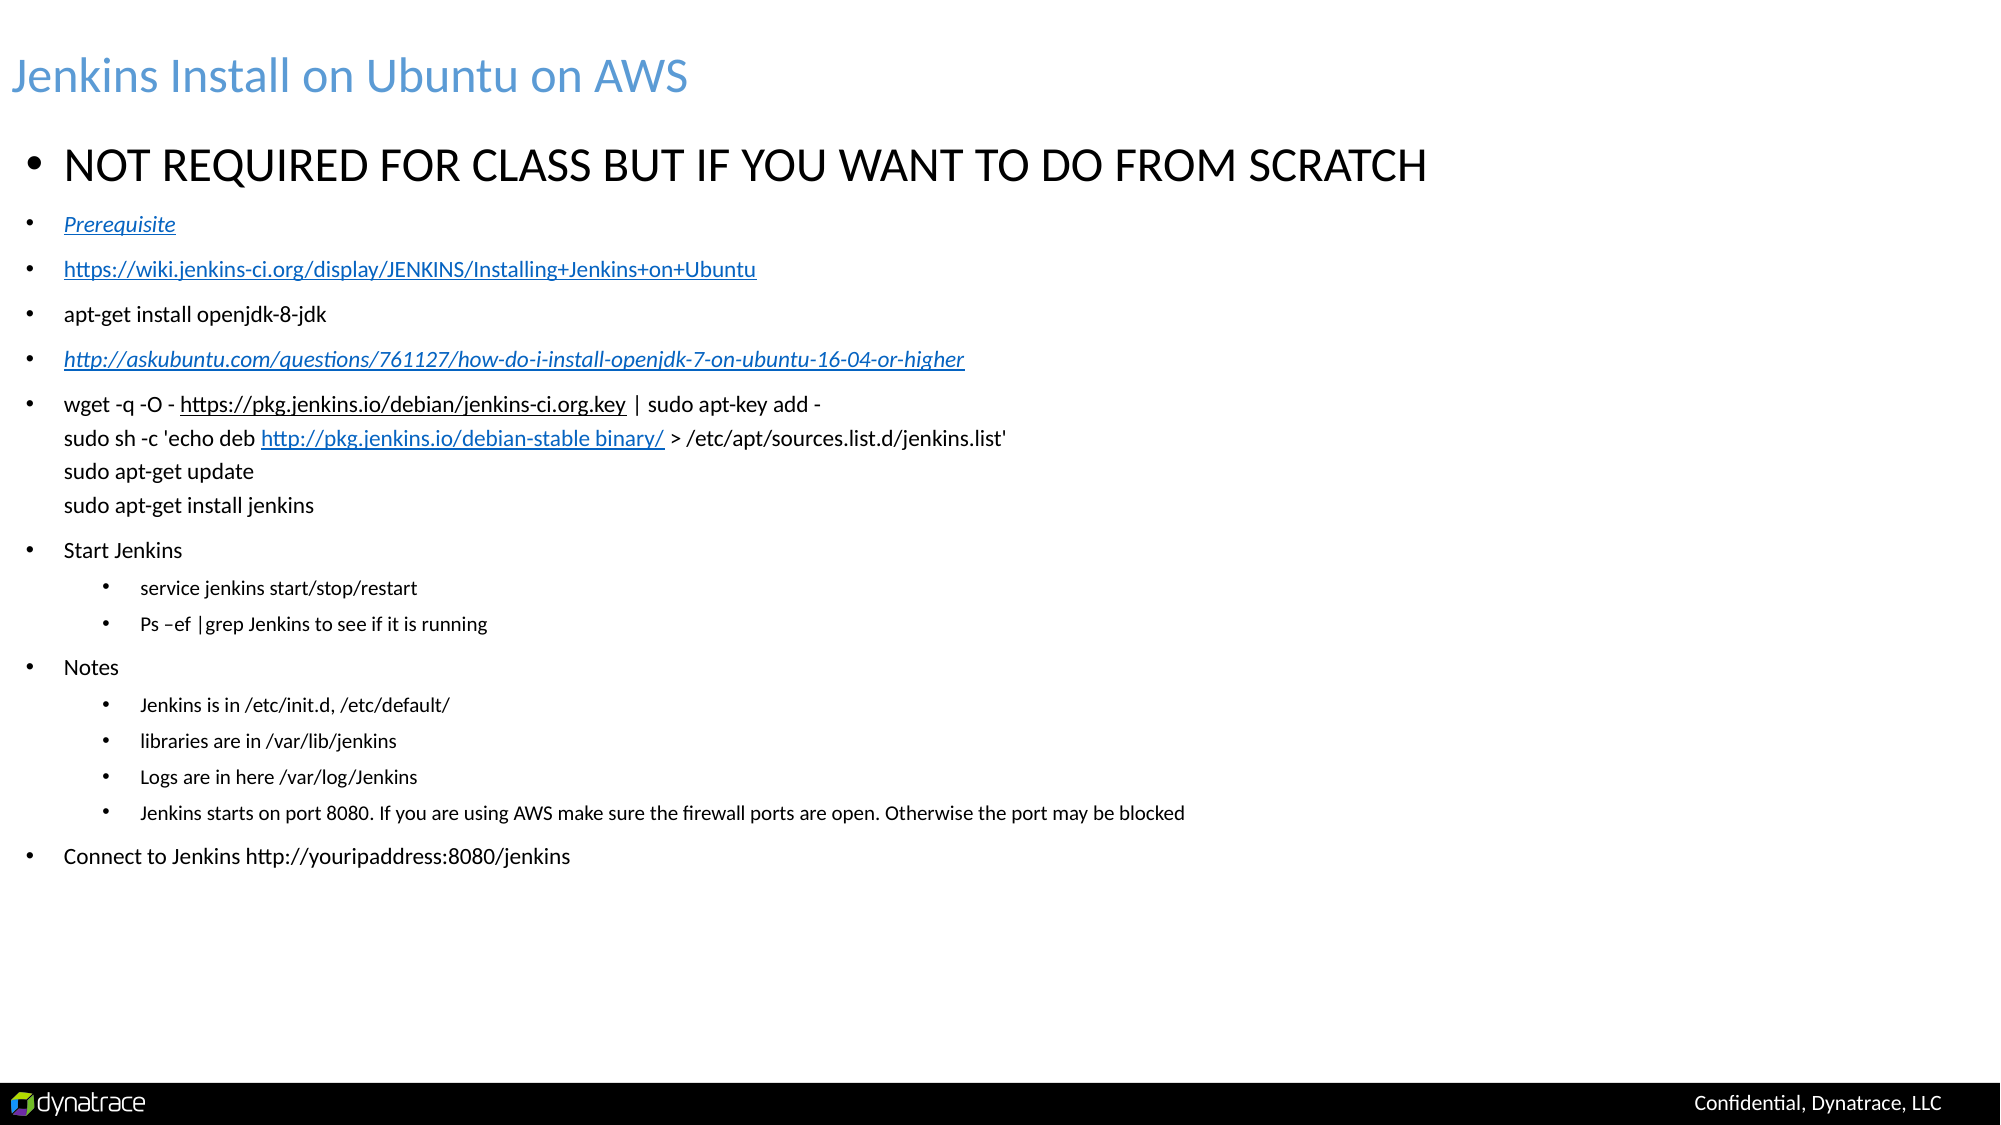

# Jenkins Install on Ubuntu on AWS
NOT REQUIRED FOR CLASS BUT IF YOU WANT TO DO FROM SCRATCH
Prerequisite
https://wiki.jenkins-ci.org/display/JENKINS/Installing+Jenkins+on+Ubuntu
apt-get install openjdk-8-jdk
http://askubuntu.com/questions/761127/how-do-i-install-openjdk-7-on-ubuntu-16-04-or-higher
wget -q -O - https://pkg.jenkins.io/debian/jenkins-ci.org.key | sudo apt-key add -
sudo sh -c 'echo deb http://pkg.jenkins.io/debian-stable binary/ > /etc/apt/sources.list.d/jenkins.list'
sudo apt-get update
sudo apt-get install jenkins
Start Jenkins
service jenkins start/stop/restart
Ps –ef |grep Jenkins to see if it is running
Notes
Jenkins is in /etc/init.d, /etc/default/
libraries are in /var/lib/jenkins
Logs are in here /var/log/Jenkins
Jenkins starts on port 8080. If you are using AWS make sure the firewall ports are open. Otherwise the port may be blocked
Connect to Jenkins http://youripaddress:8080/jenkins